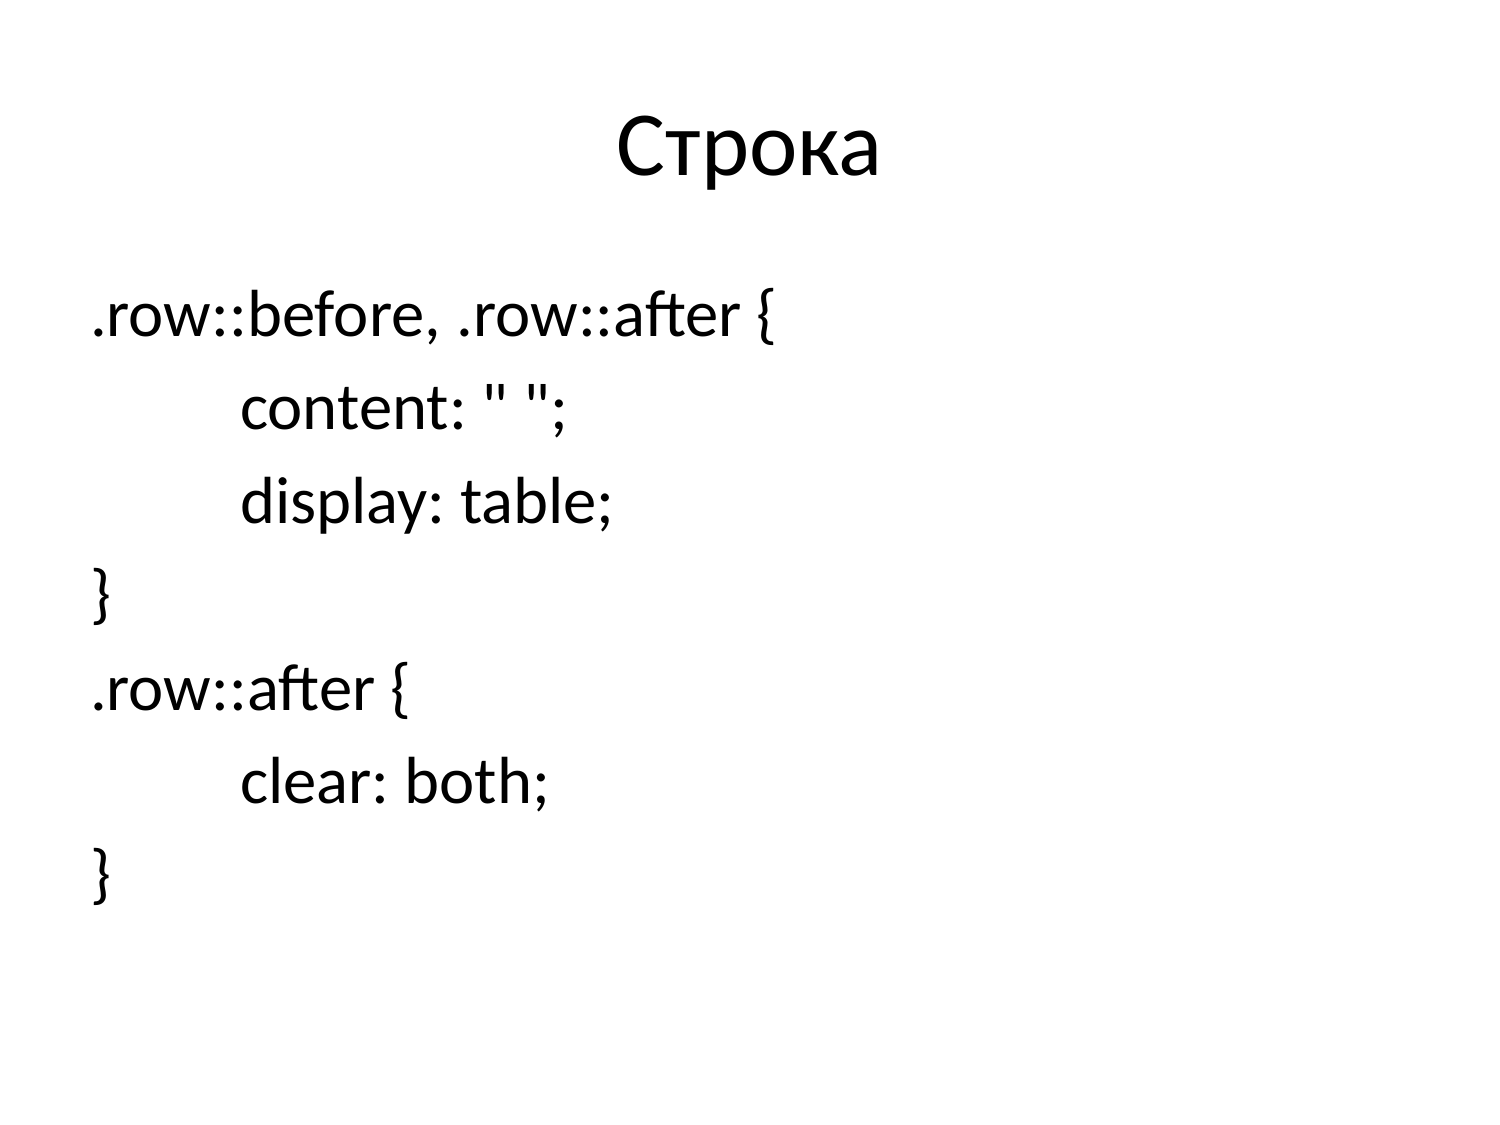

# Строка
.row::before, .row::after {
	content: " ";
	display: table;
}
.row::after {
	clear: both;
}